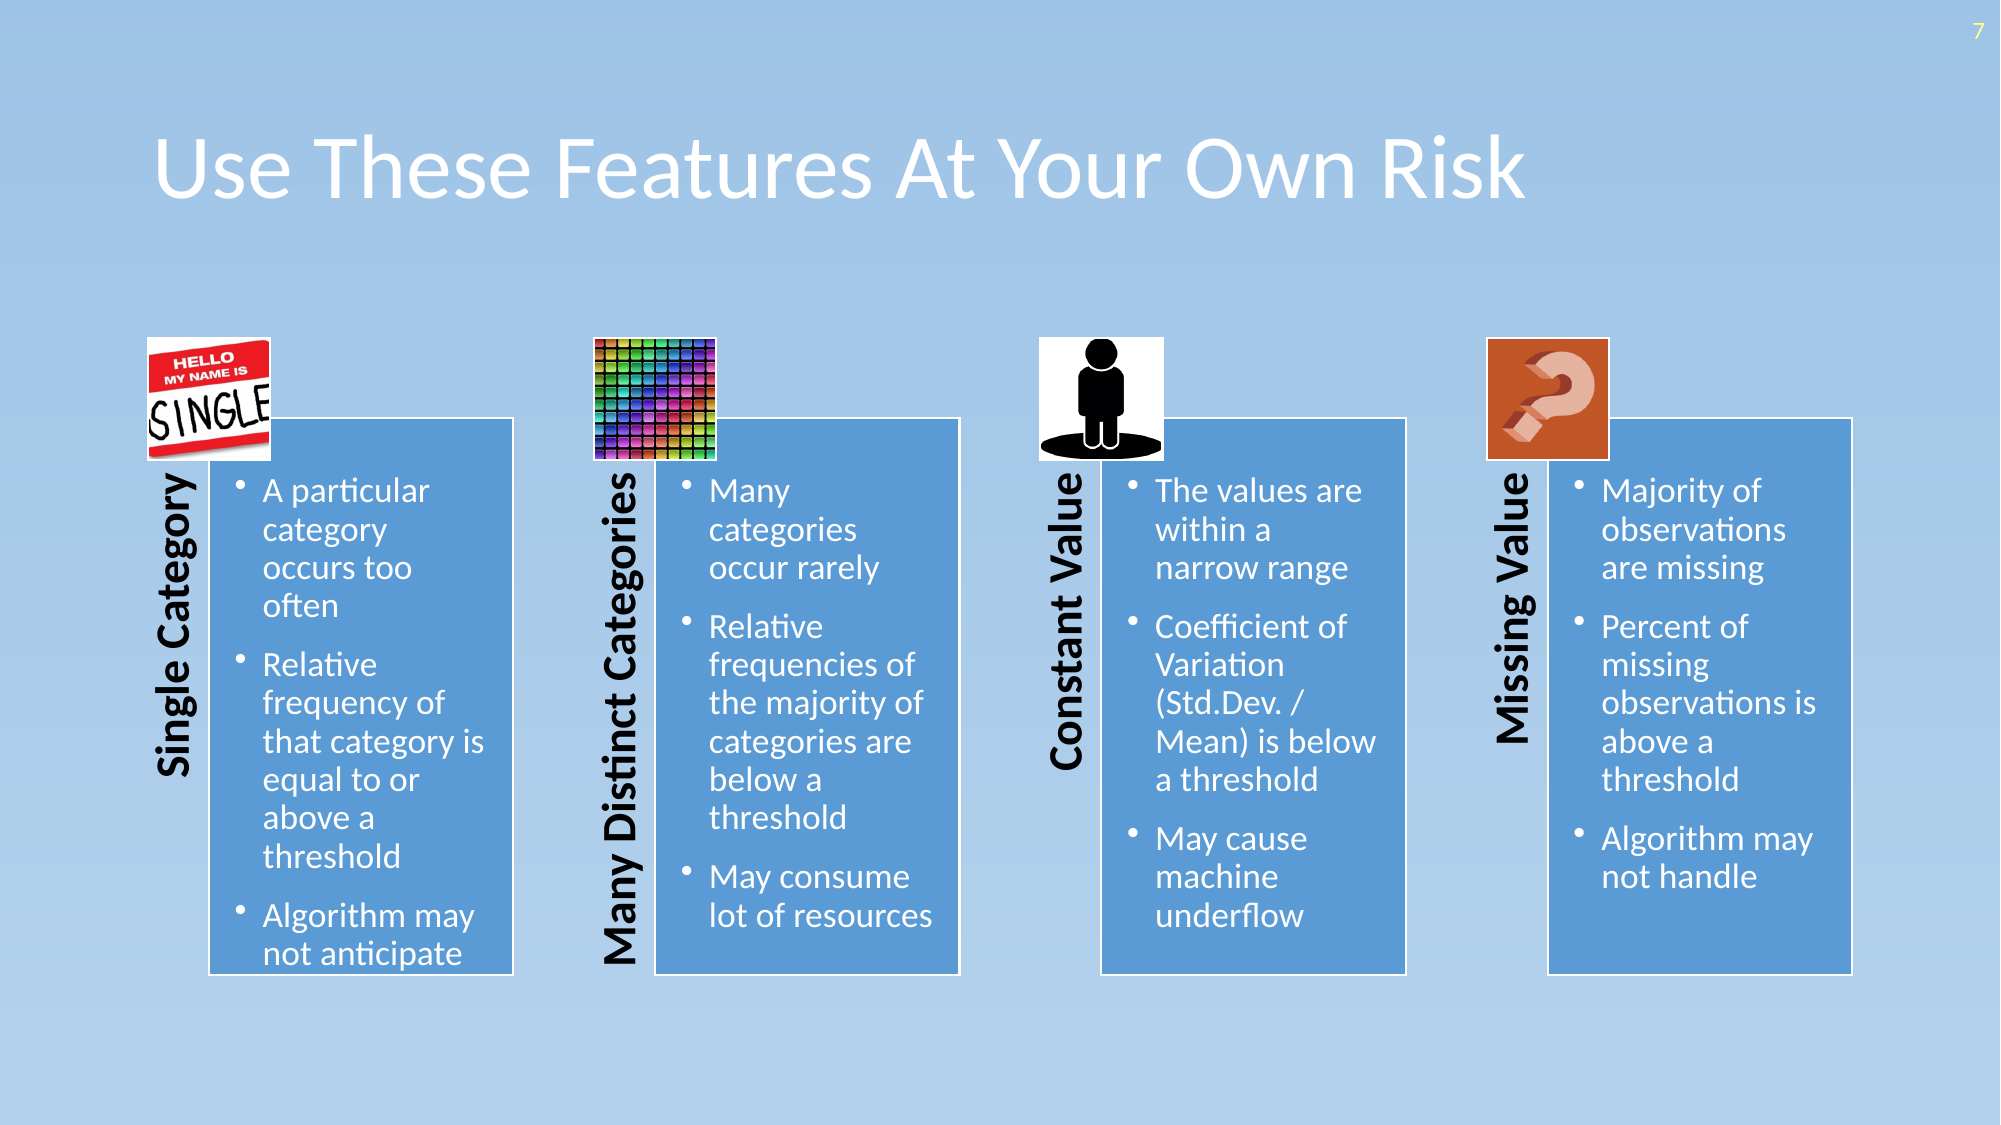

7
# Use These Features At Your Own Risk
Single Category
A particular category occurs too often
Relative frequency of that category is equal to or above a threshold
Algorithm may not anticipate
Many Distinct Categories
Many categories occur rarely
Relative frequencies of the majority of categories are below a threshold
May consume lot of resources
Constant Value
The values are within a narrow range
Coefficient of Variation (Std.Dev. / Mean) is below a threshold
May cause machine underflow
Missing Value
Majority of observations are missing
Percent of missing observations is above a threshold
Algorithm may not handle